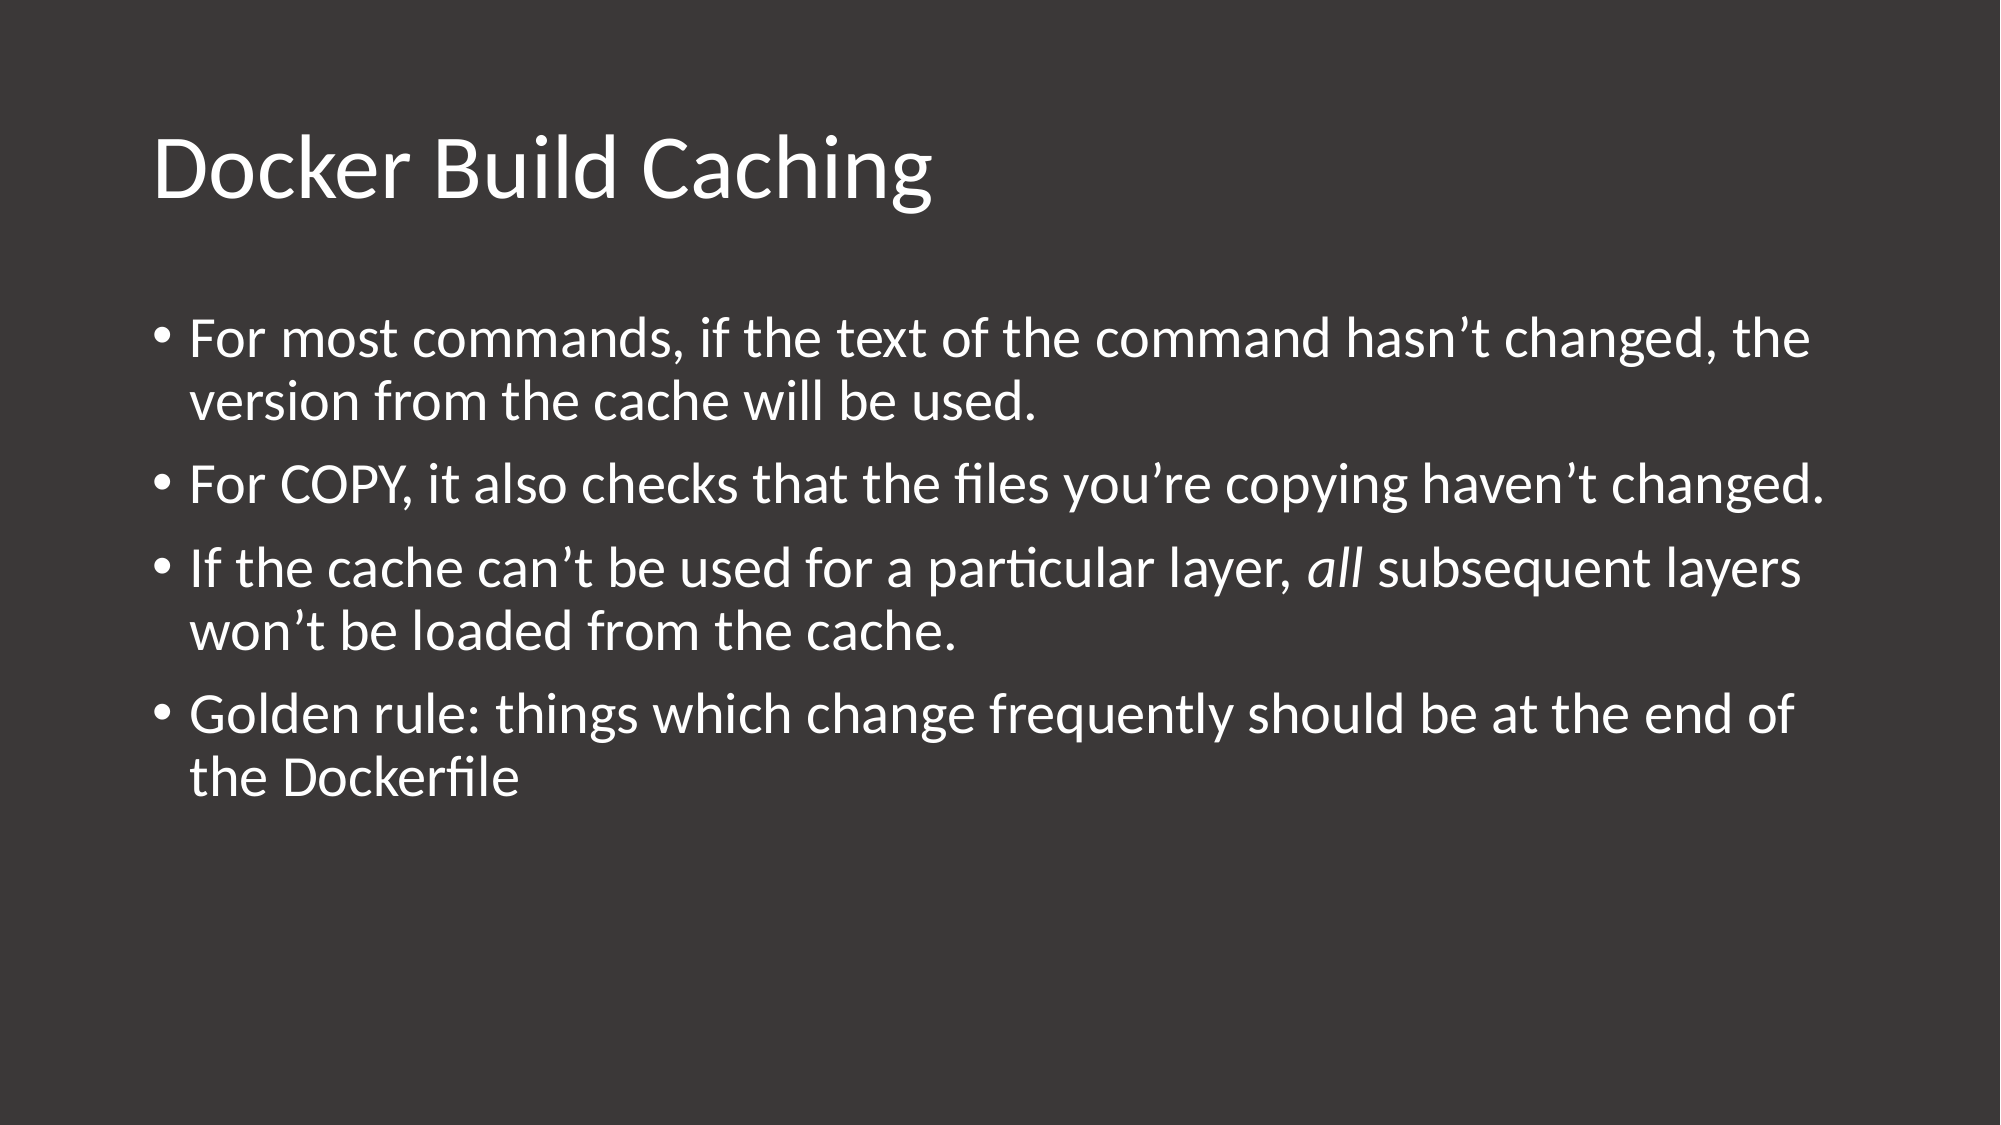

# Docker Build Caching
For most commands, if the text of the command hasn’t changed, the version from the cache will be used.
For COPY, it also checks that the files you’re copying haven’t changed.
If the cache can’t be used for a particular layer, all subsequent layers won’t be loaded from the cache.
Golden rule: things which change frequently should be at the end of the Dockerfile